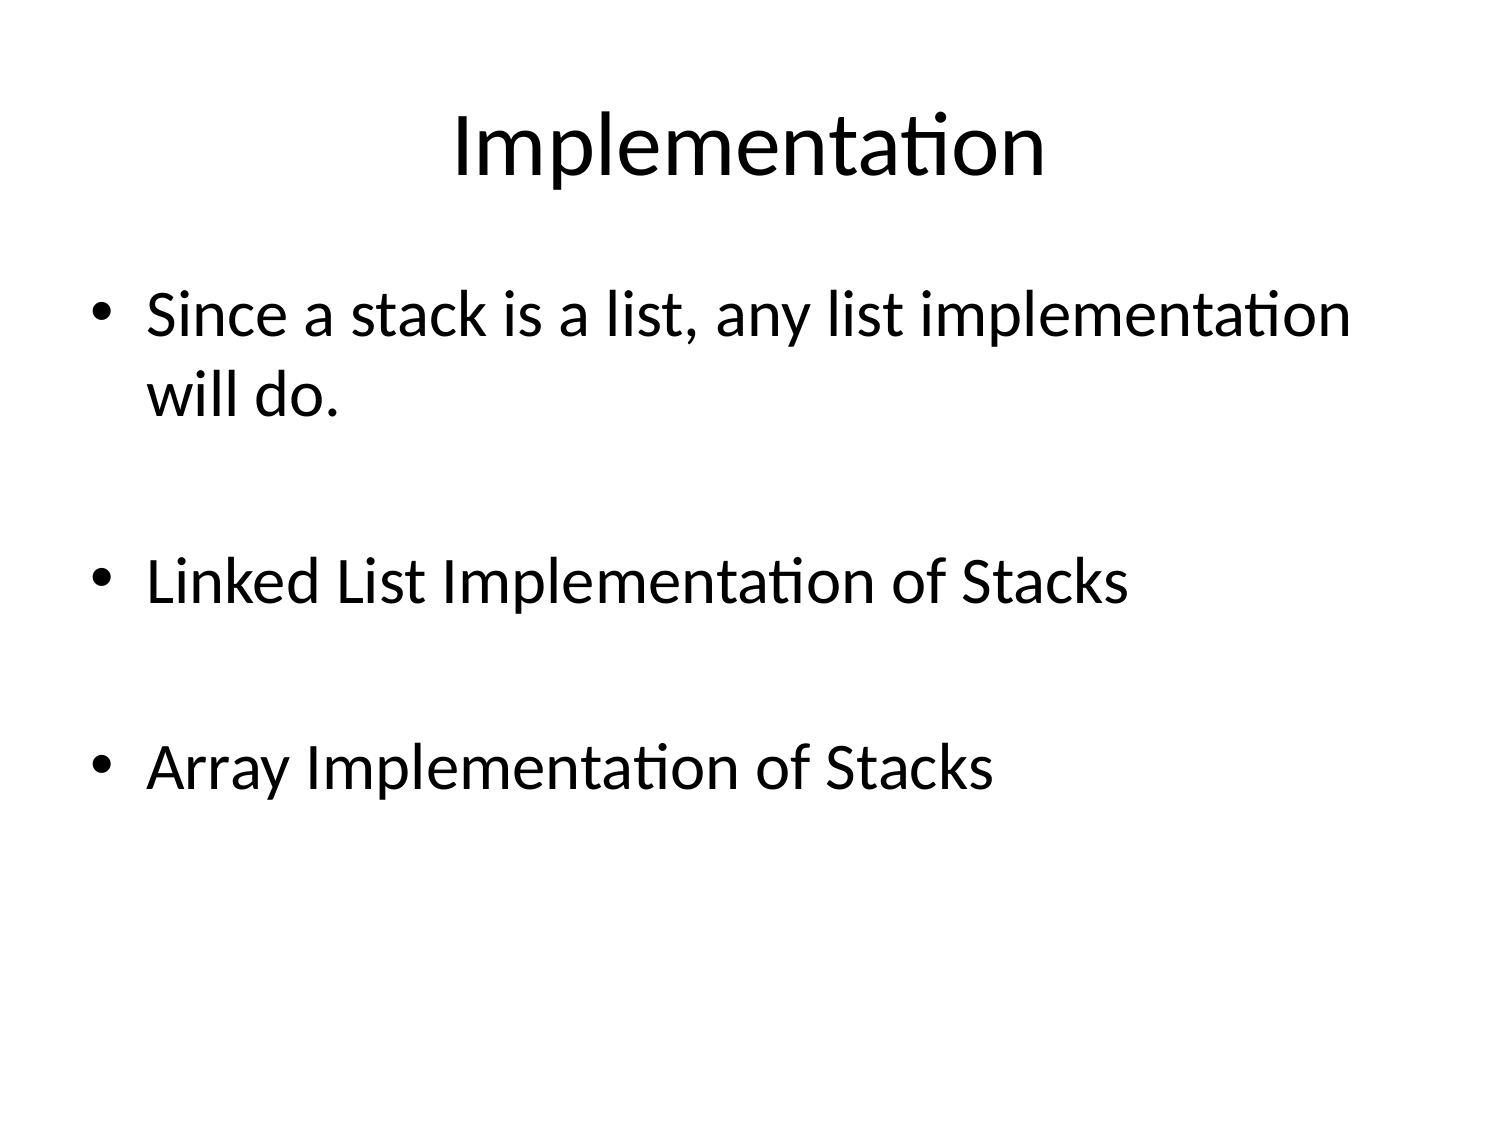

# Implementation
Since a stack is a list, any list implementation will do.

Linked List Implementation of Stacks

Array Implementation of Stacks